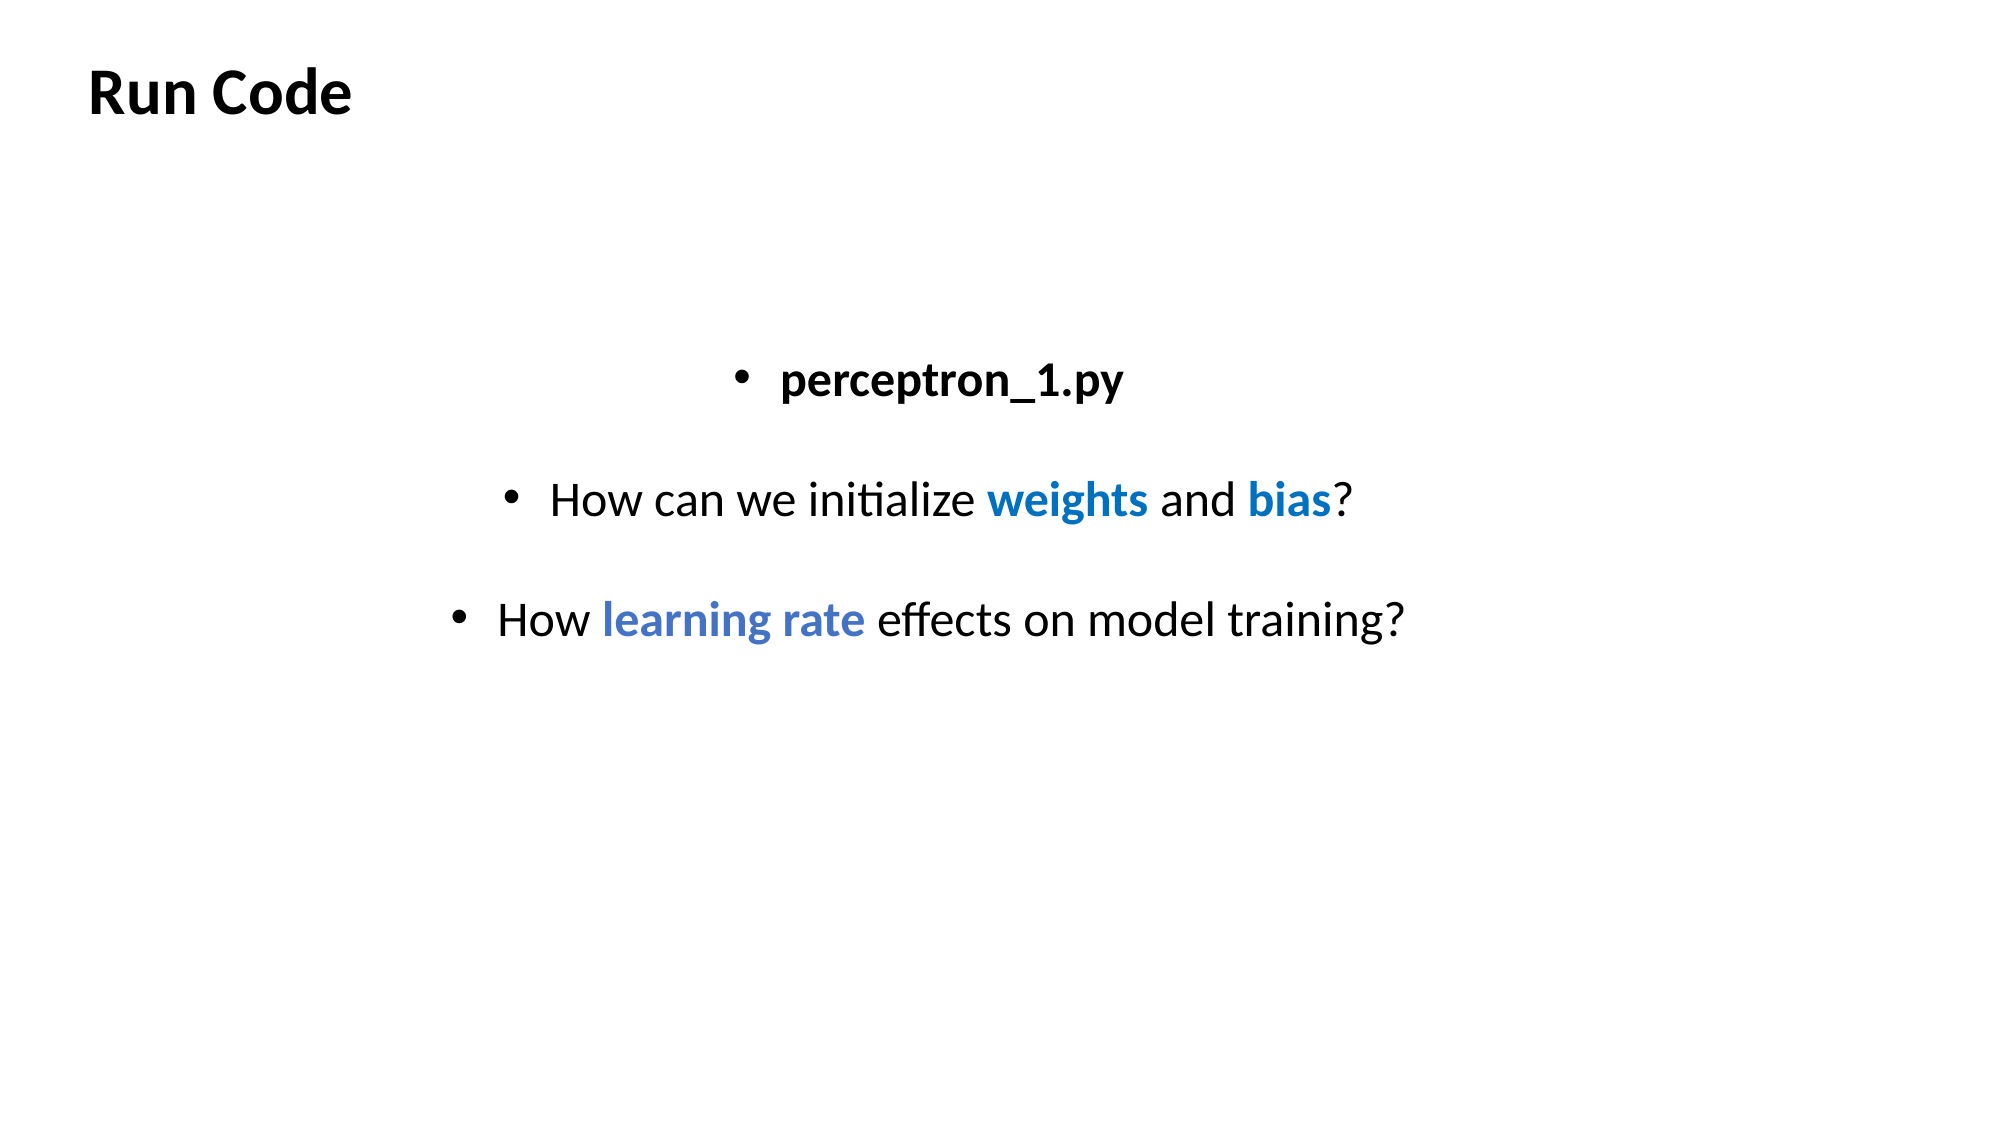

Run Code
perceptron_1.py
How can we initialize weights and bias?
How learning rate effects on model training?